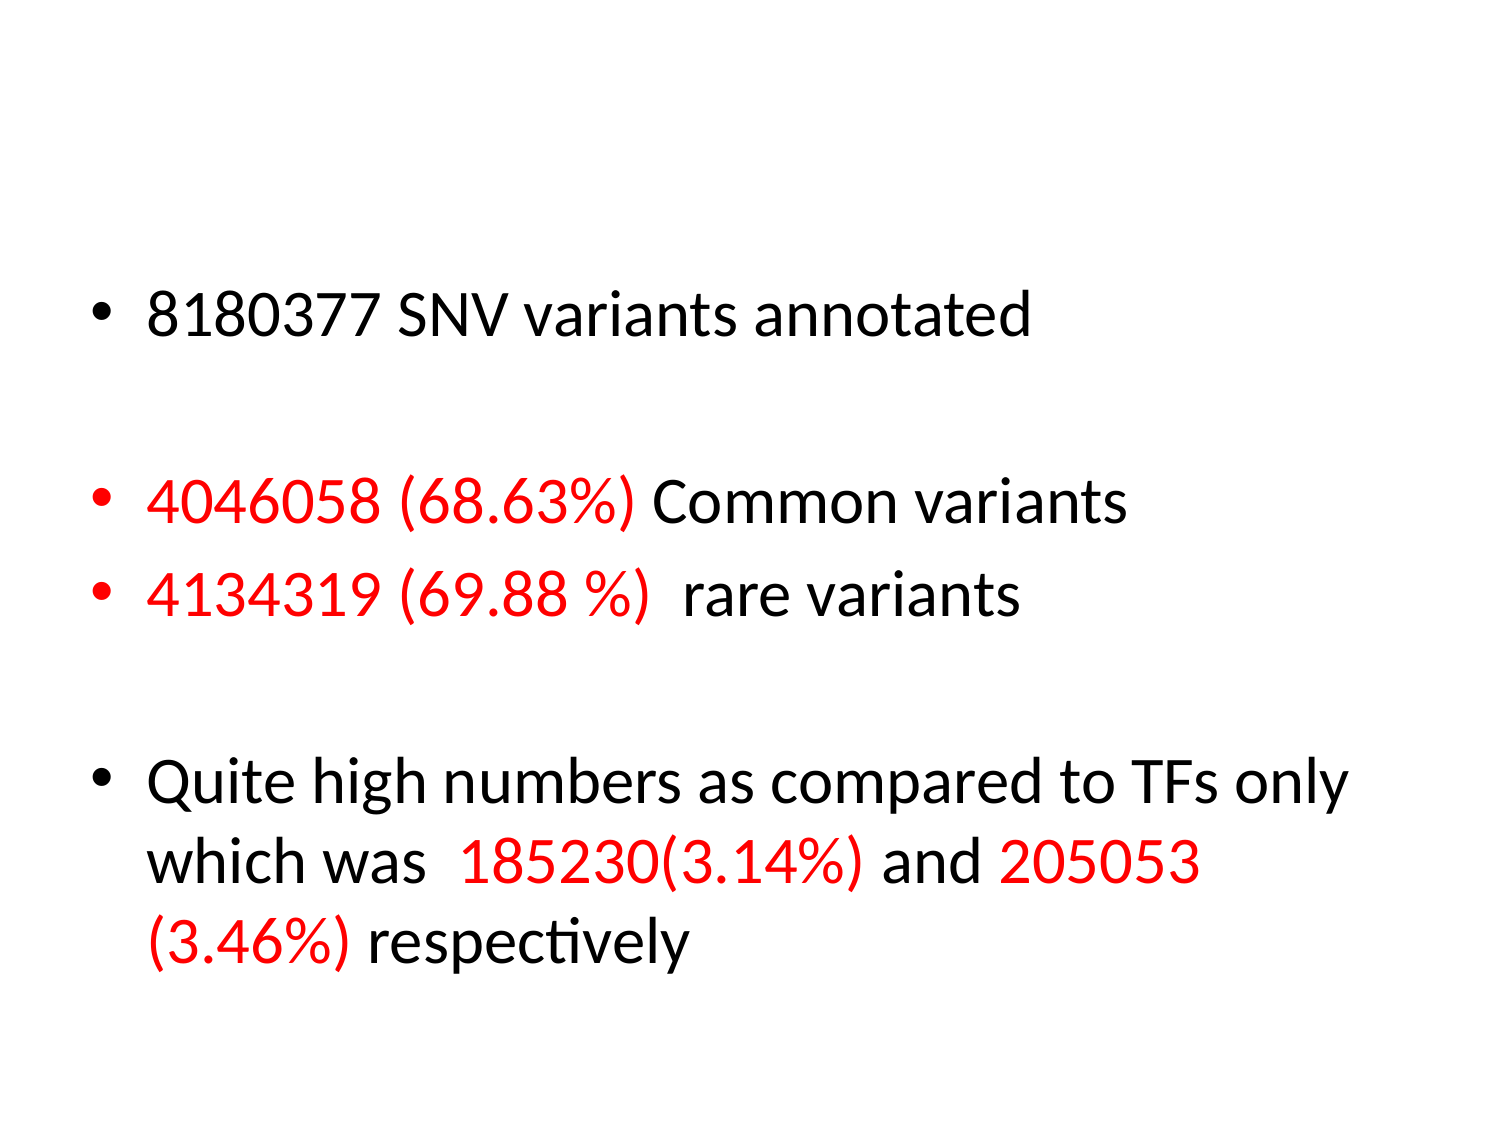

#
8180377 SNV variants annotated

4046058 (68.63%) Common variants
4134319 (69.88 %)  rare variants

Quite high numbers as compared to TFs only which was  185230(3.14%) and 205053 (3.46%) respectively